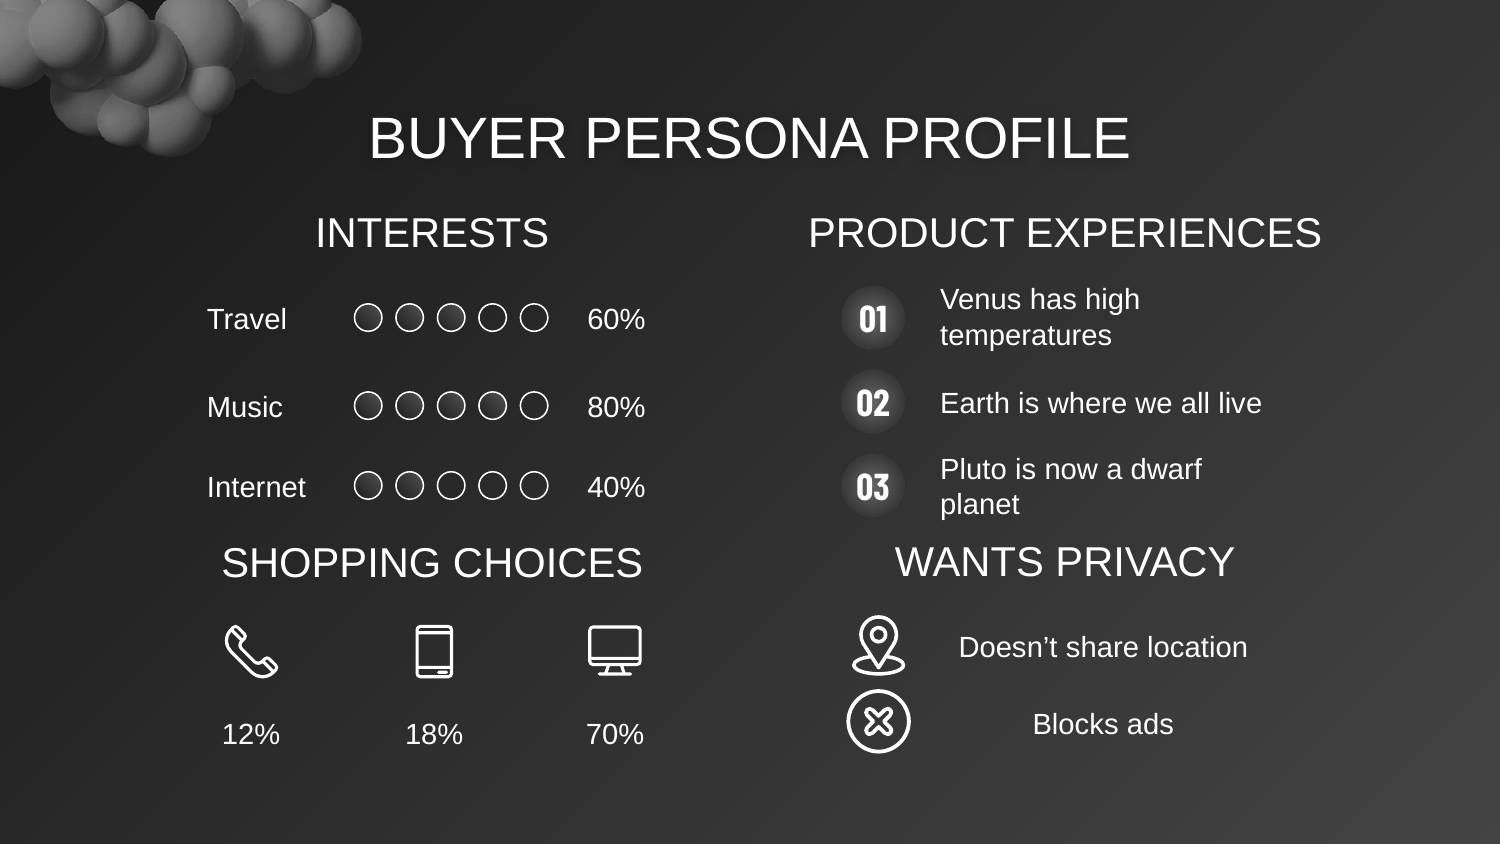

# BUYER PERSONA PROFILE
INTERESTS
PRODUCT EXPERIENCES
Venus has high temperatures

Travel
60%
01

Earth is where we all live

80%
Music
02

Pluto is now a dwarf planet

40%
Internet
03

WANTS PRIVACY
SHOPPING CHOICES

Doesn’t share location

Blocks ads
12%
18%
70%